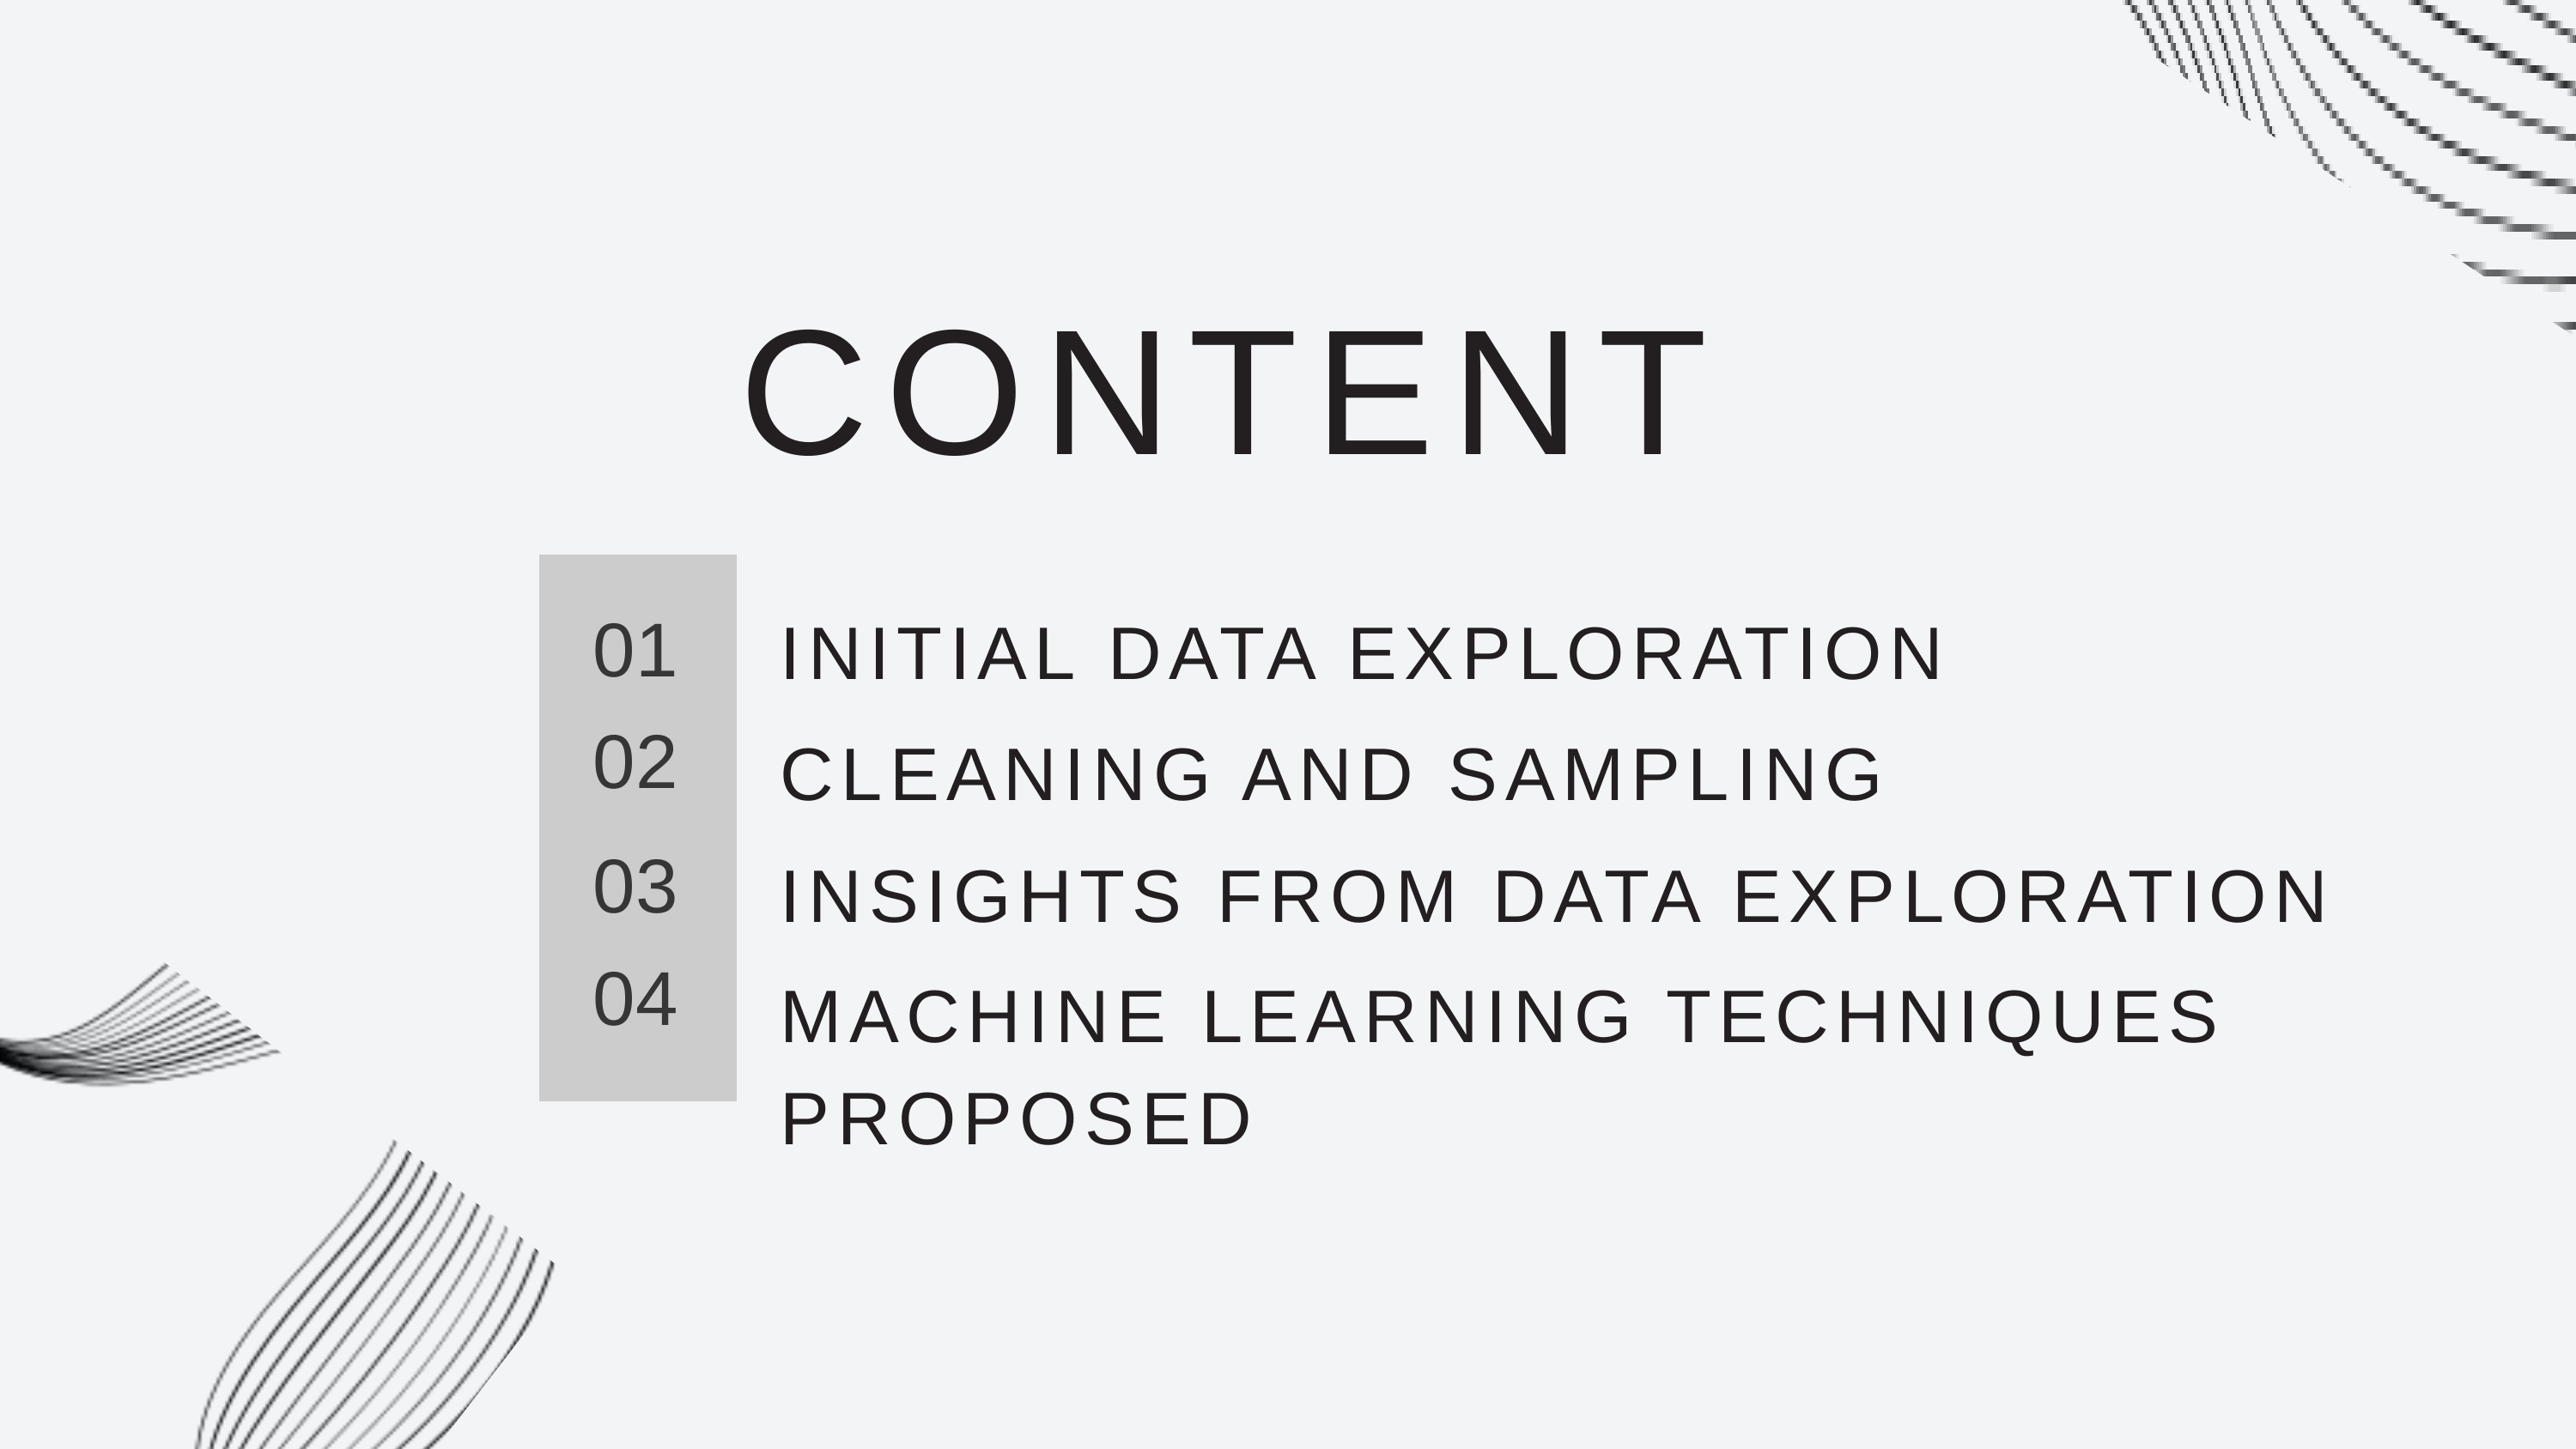

CONTENT

INITIAL DATA EXPLORATION
01
02
CLEANING AND SAMPLING

INSIGHTS FROM DATA EXPLORATION
03
04
MACHINE LEARNING TECHNIQUES PROPOSED